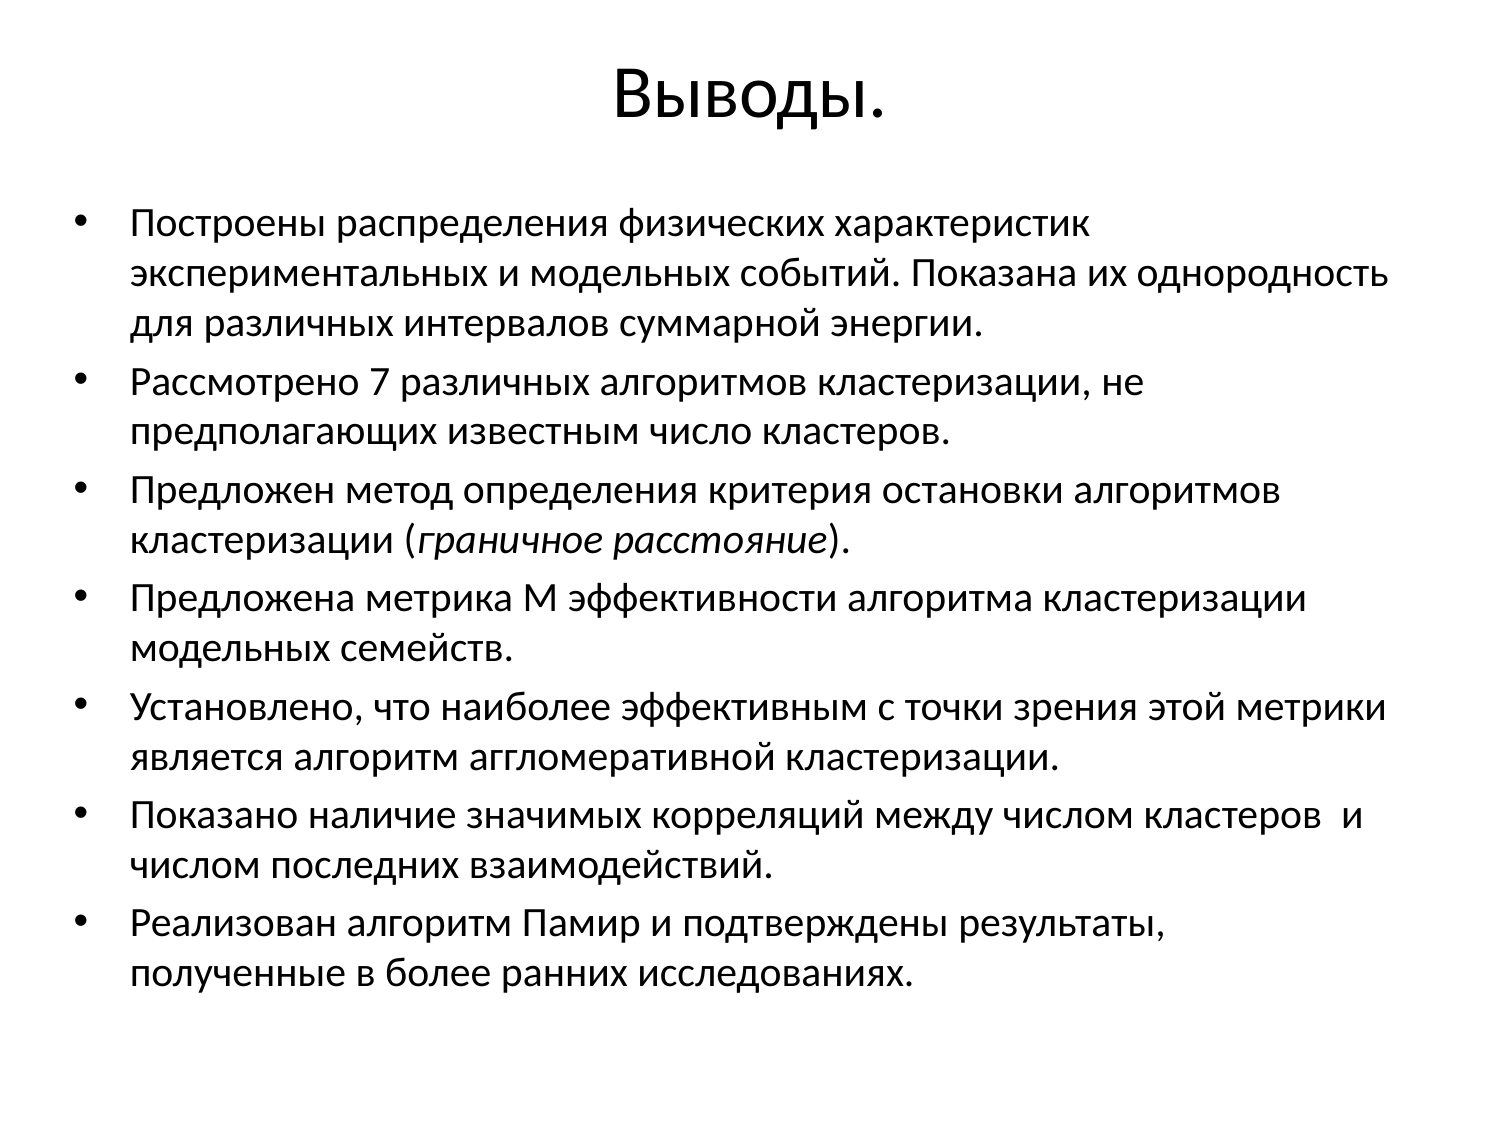

# Выводы.
Построены распределения физических характеристик экспериментальных и модельных событий. Показана их однородность для различных интервалов суммарной энергии.
Рассмотрено 7 различных алгоритмов кластеризации, не предполагающих известным число кластеров.
Предложен метод определения критерия остановки алгоритмов кластеризации (граничное расстояние).
Предложена метрика М эффективности алгоритма кластеризации модельных семейств.
Установлено, что наиболее эффективным с точки зрения этой метрики является алгоритм аггломеративной кластеризации.
Показано наличие значимых корреляций между числом кластеров  и числом последних взаимодействий.
Реализован алгоритм Памир и подтверждены результаты, полученные в более ранних исследованиях.